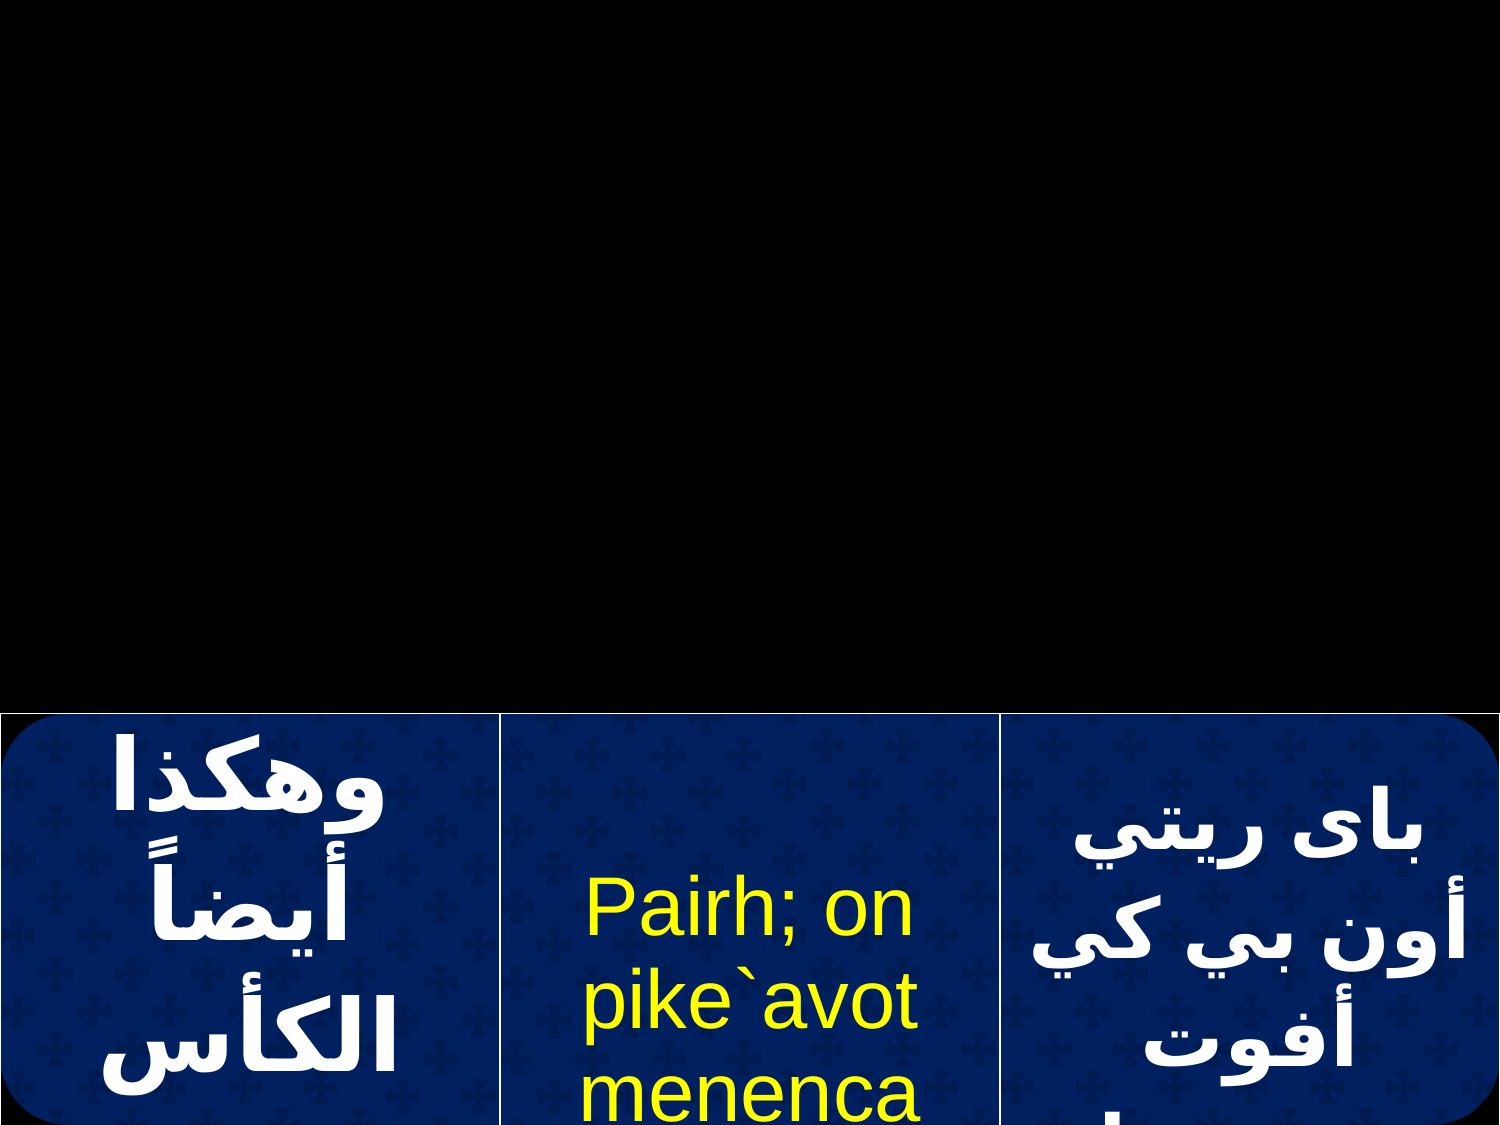

| وهكذا أيضاً الكأس بعد العشاء | Pairh; on pike`avot menenca pidipnon | باى ريتي أون بي كي أفوت مينينسا بيذيبتون |
| --- | --- | --- |